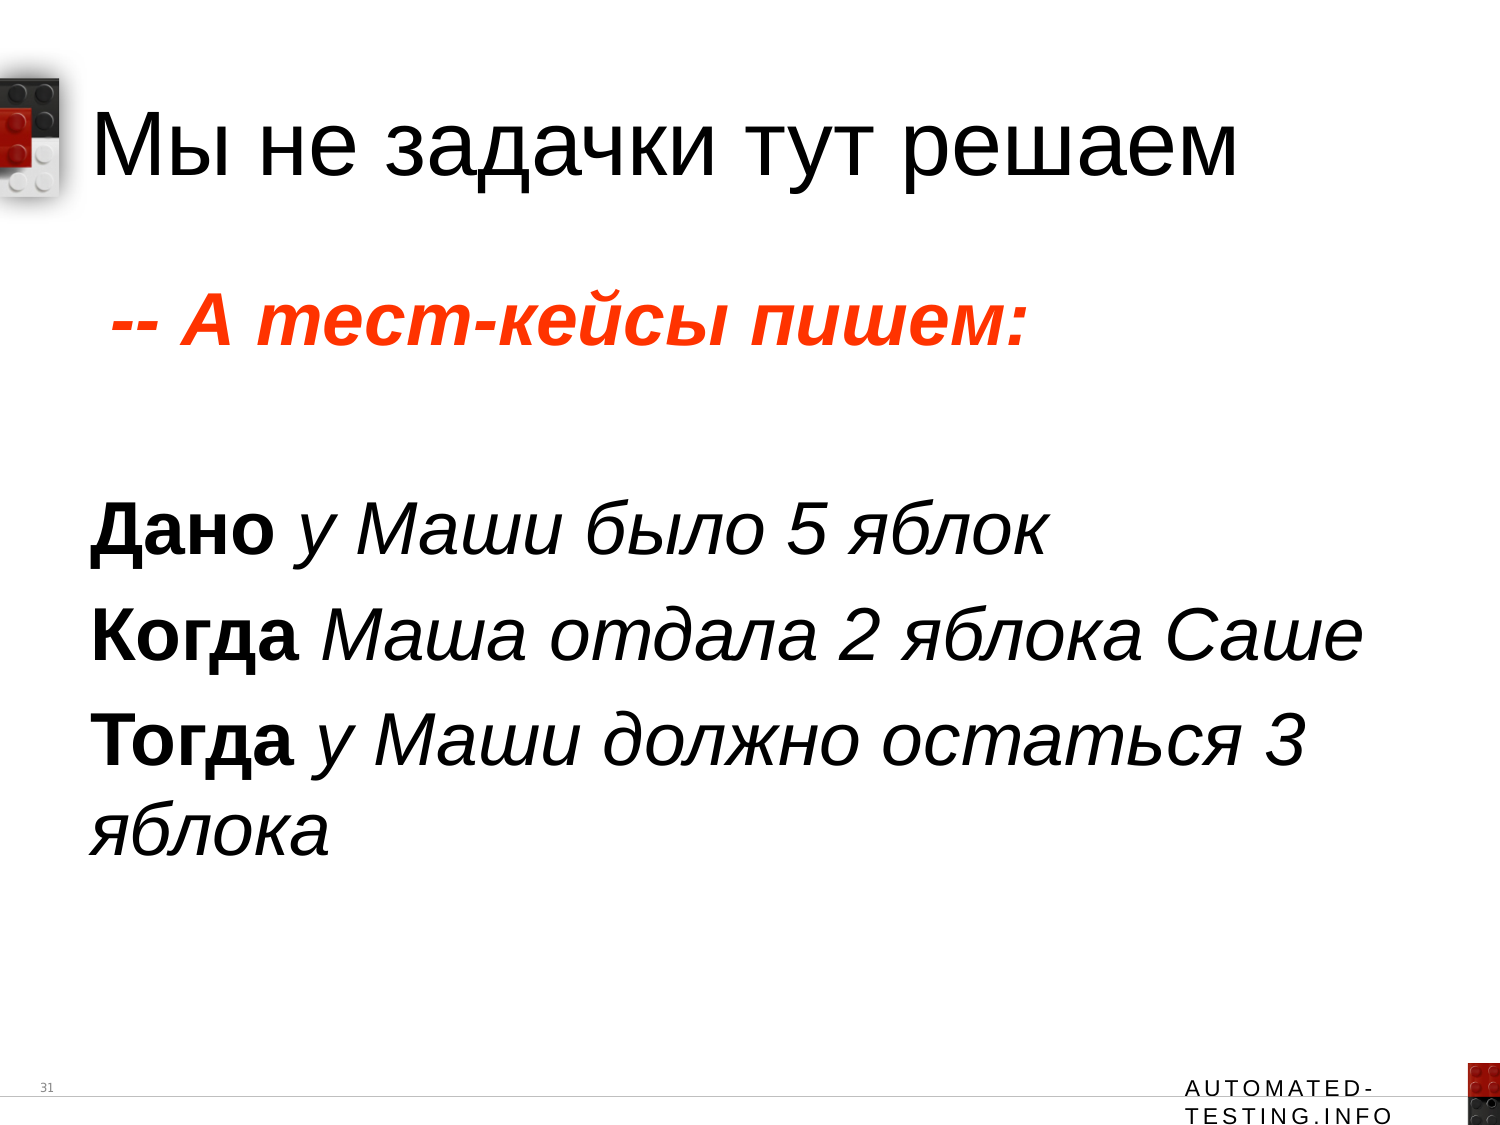

# Мы не задачки тут решаем
 -- А тест-кейсы пишем:

Дано у Маши было 5 яблок
Когда Маша отдала 2 яблока Саше
Тогда у Маши должно остаться 3 яблока
31